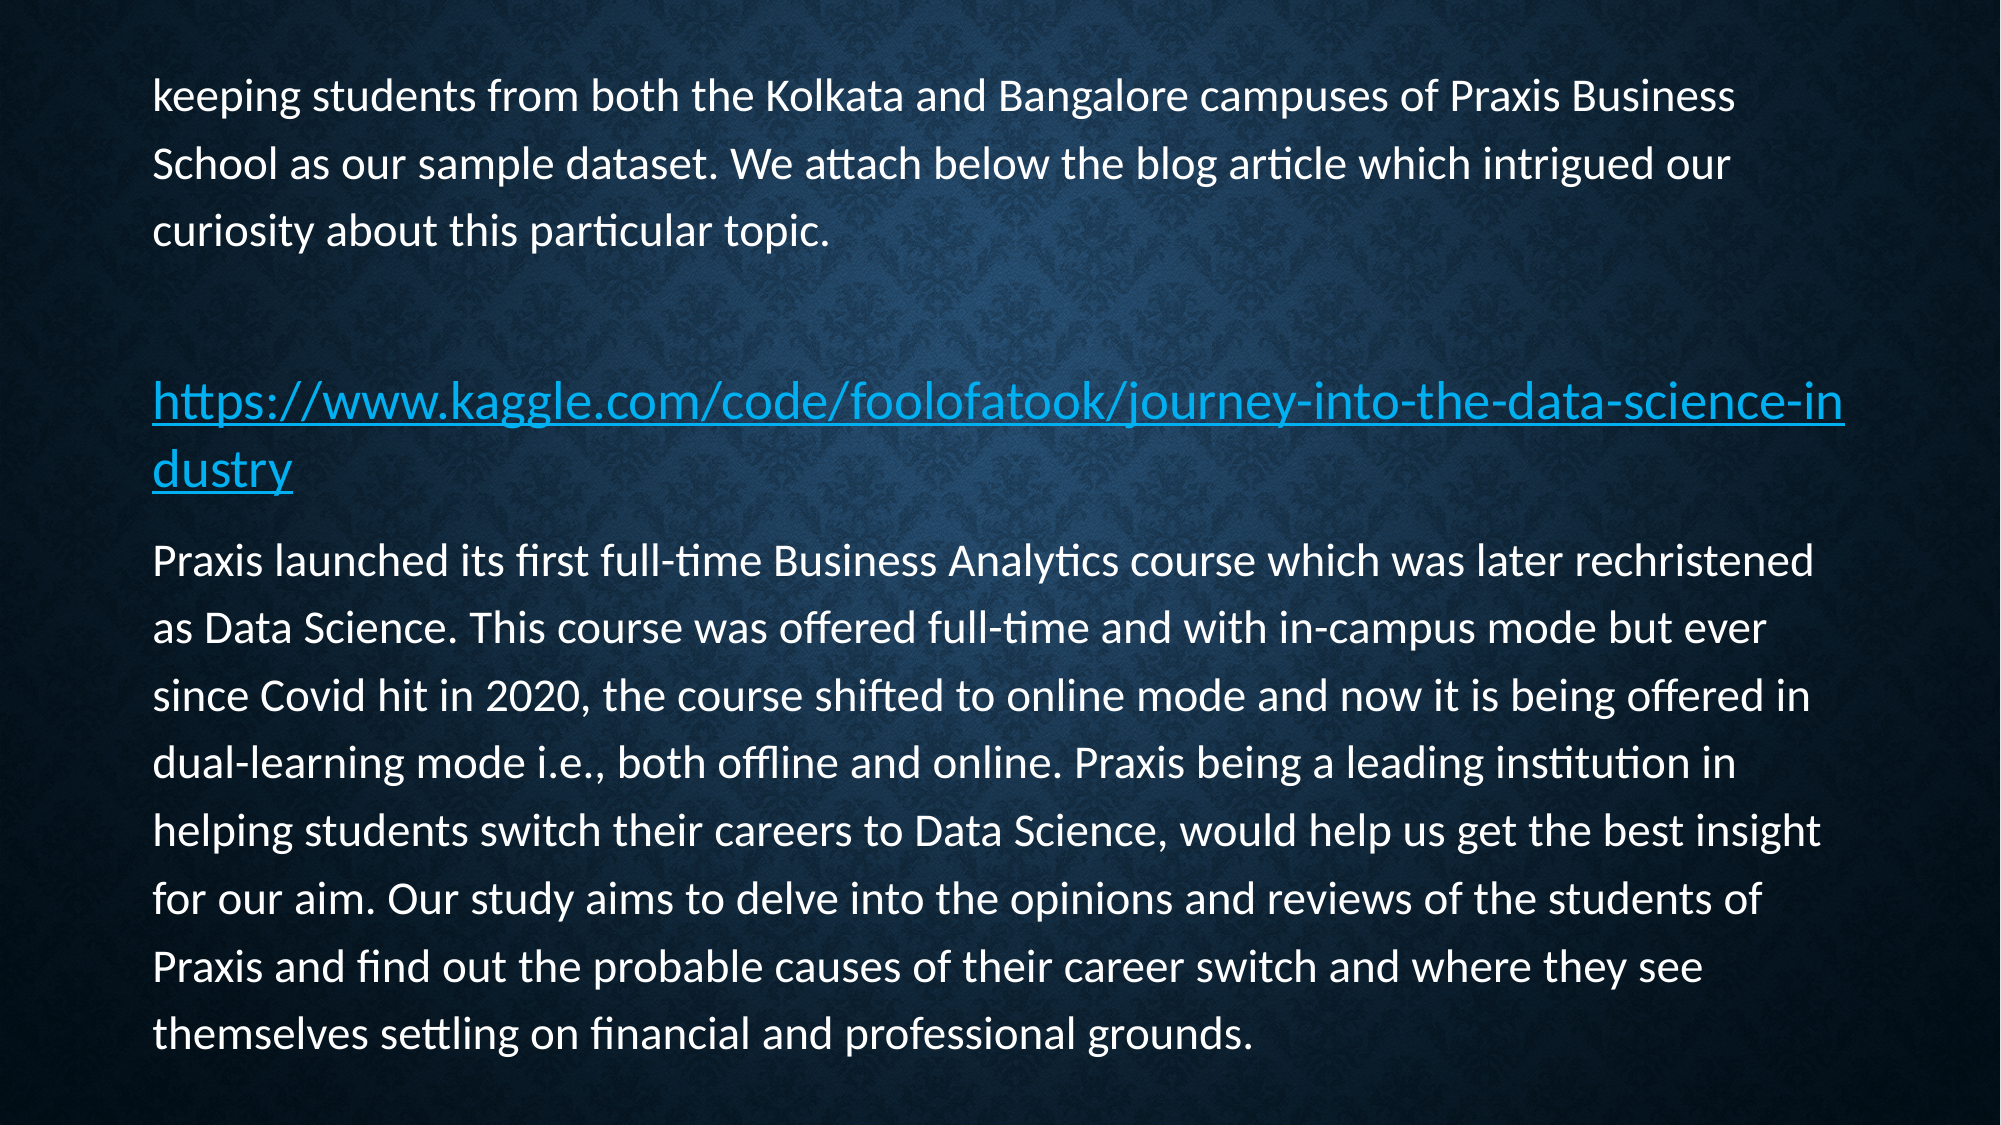

keeping students from both the Kolkata and Bangalore campuses of Praxis Business School as our sample dataset. We attach below the blog article which intrigued our curiosity about this particular topic.

https://www.kaggle.com/code/foolofatook/journey-into-the-data-science-industry
Praxis launched its first full-time Business Analytics course which was later rechristened as Data Science. This course was offered full-time and with in-campus mode but ever since Covid hit in 2020, the course shifted to online mode and now it is being offered in dual-learning mode i.e., both offline and online. Praxis being a leading institution in helping students switch their careers to Data Science, would help us get the best insight for our aim. Our study aims to delve into the opinions and reviews of the students of Praxis and find out the probable causes of their career switch and where they see themselves settling on financial and professional grounds.